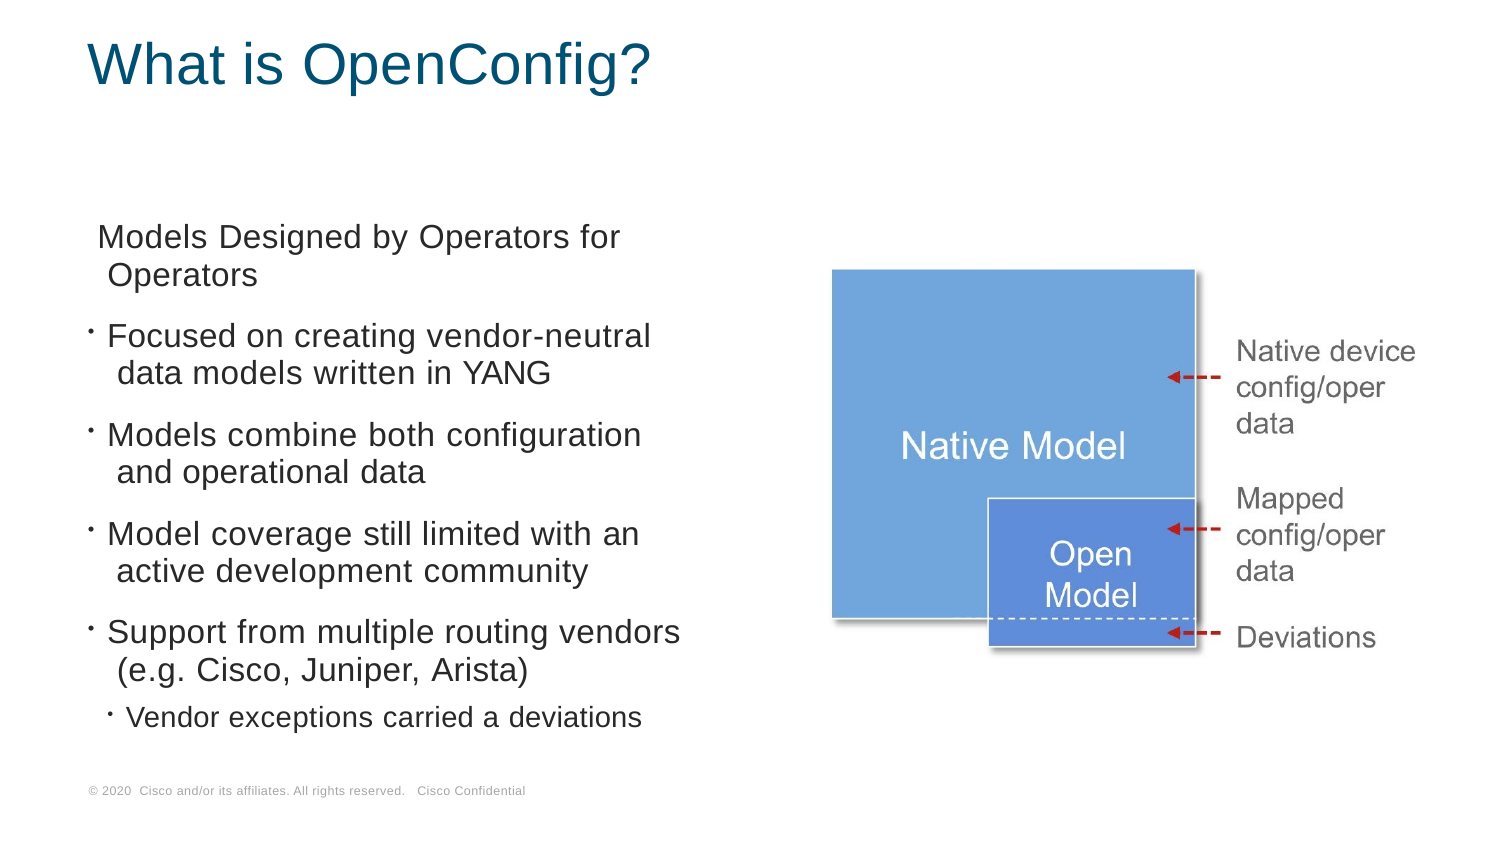

# What is OpenConfig?
Models Designed by Operators for  Operators
Focused on creating vendor-neutral  data models written in YANG
Models combine both configuration  and operational data
Model coverage still limited with an  active development community
Support from multiple routing vendors  (e.g. Cisco, Juniper, Arista)
Vendor exceptions carried a deviations